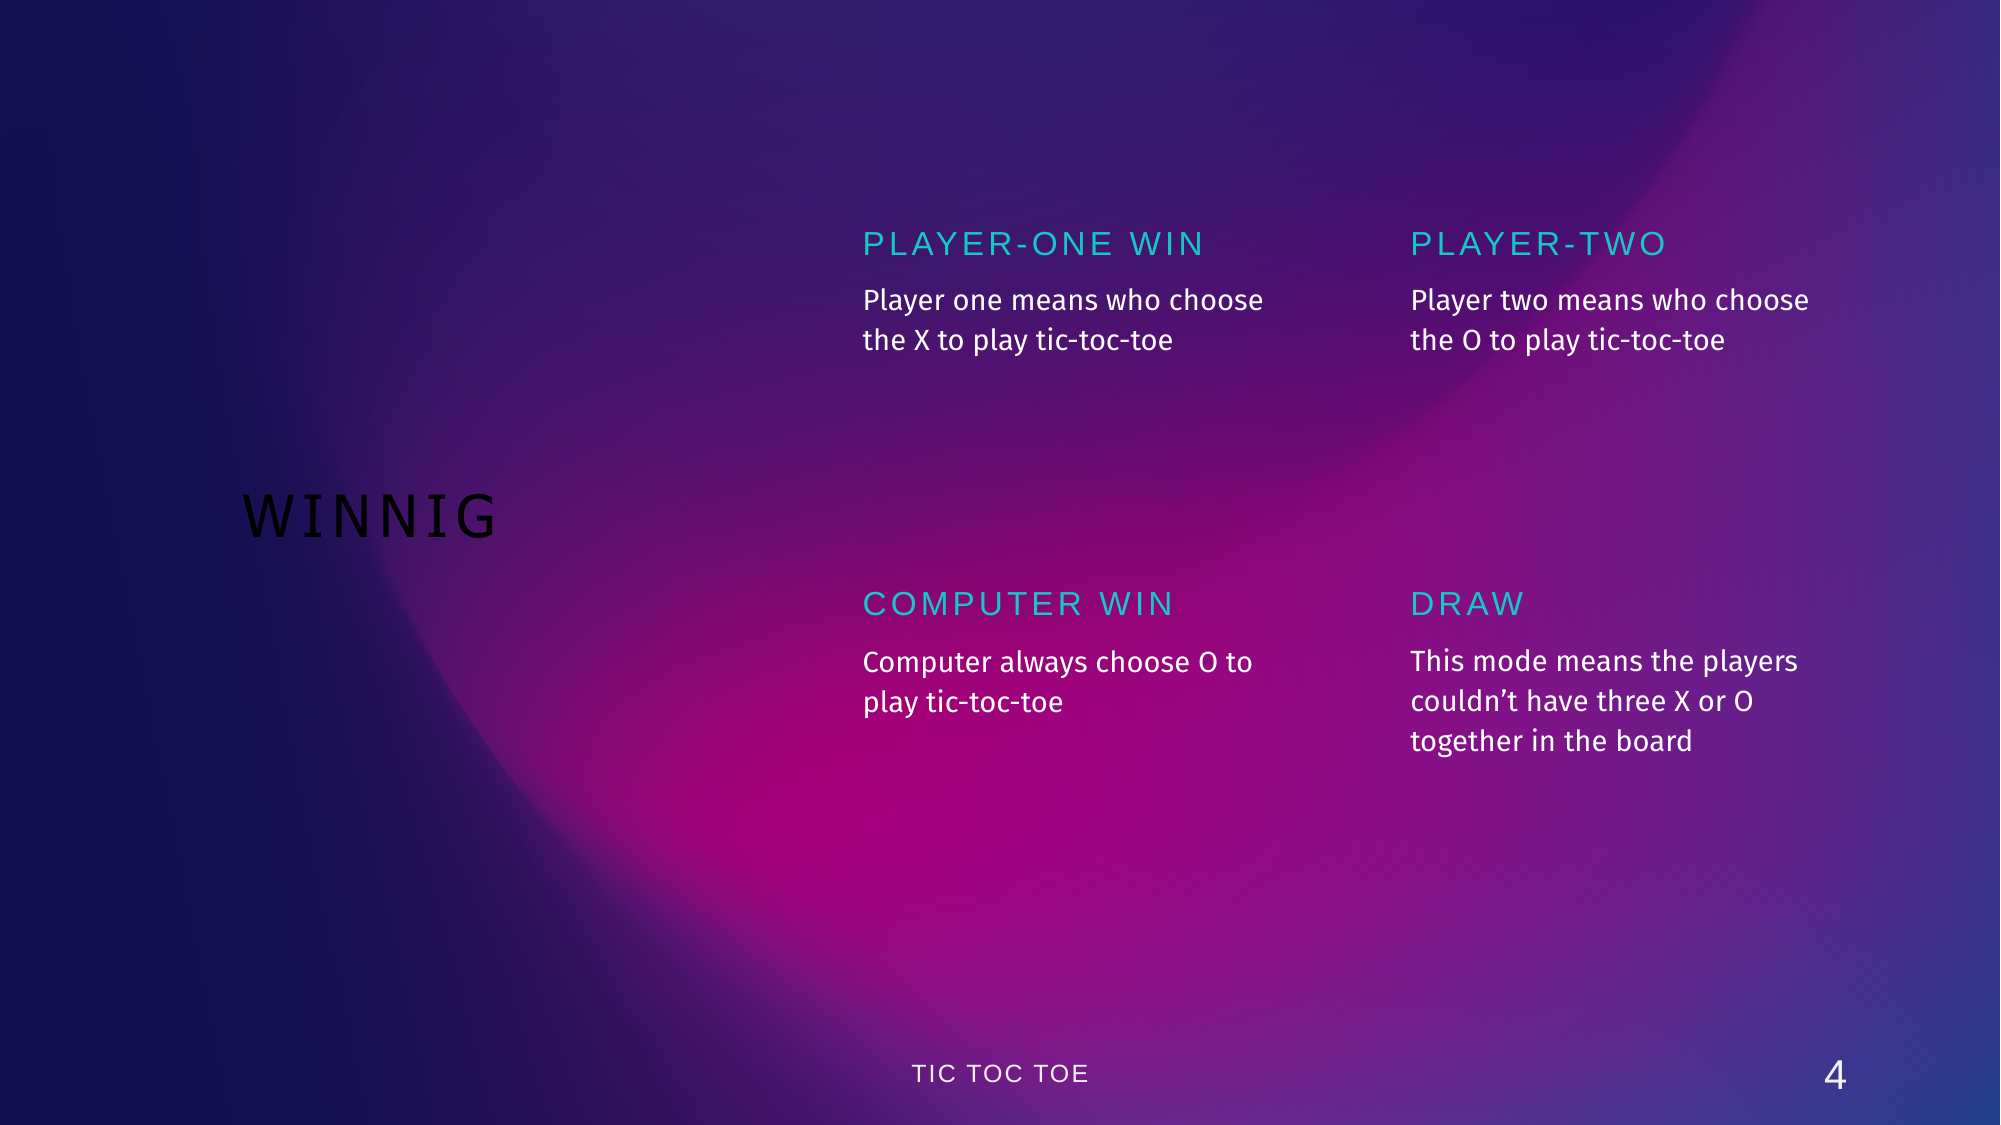

Player-one win
Player-two
Player one means who choose the X to play tic-toc-toe
Player two means who choose the O to play tic-toc-toe

# winnig
Computer win
draw
This mode means the players couldn’t have three X or O together in the board
Computer always choose O to play tic-toc-toe
Tic toc toe
4